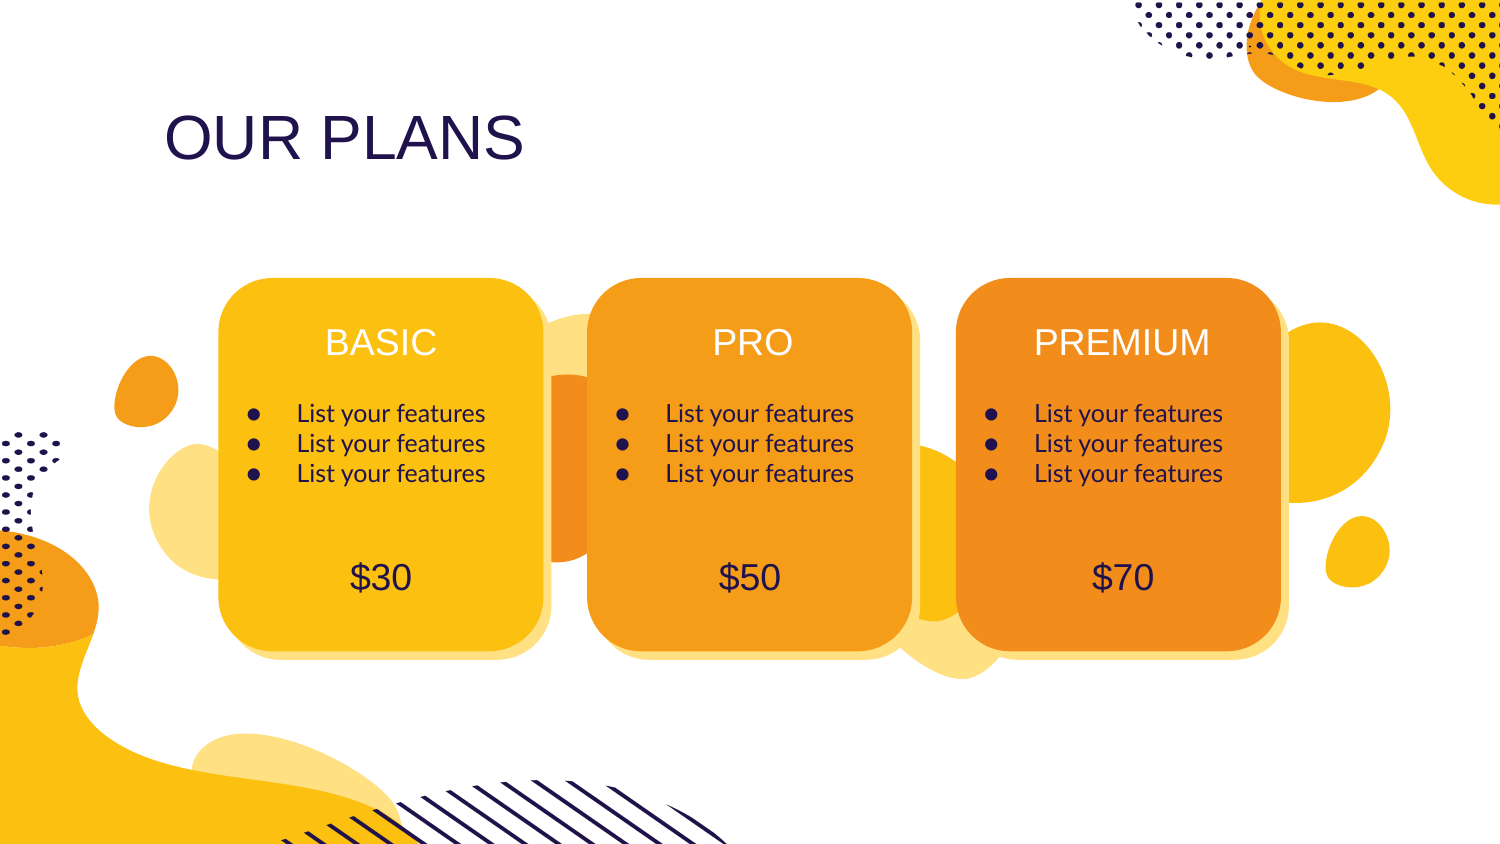

# OUR PLANS

BASIC
PRO
PREMIUM
List your features
List your features
List your features
List your features
List your features
List your features
List your features
List your features
List your features
$50
$30
$70